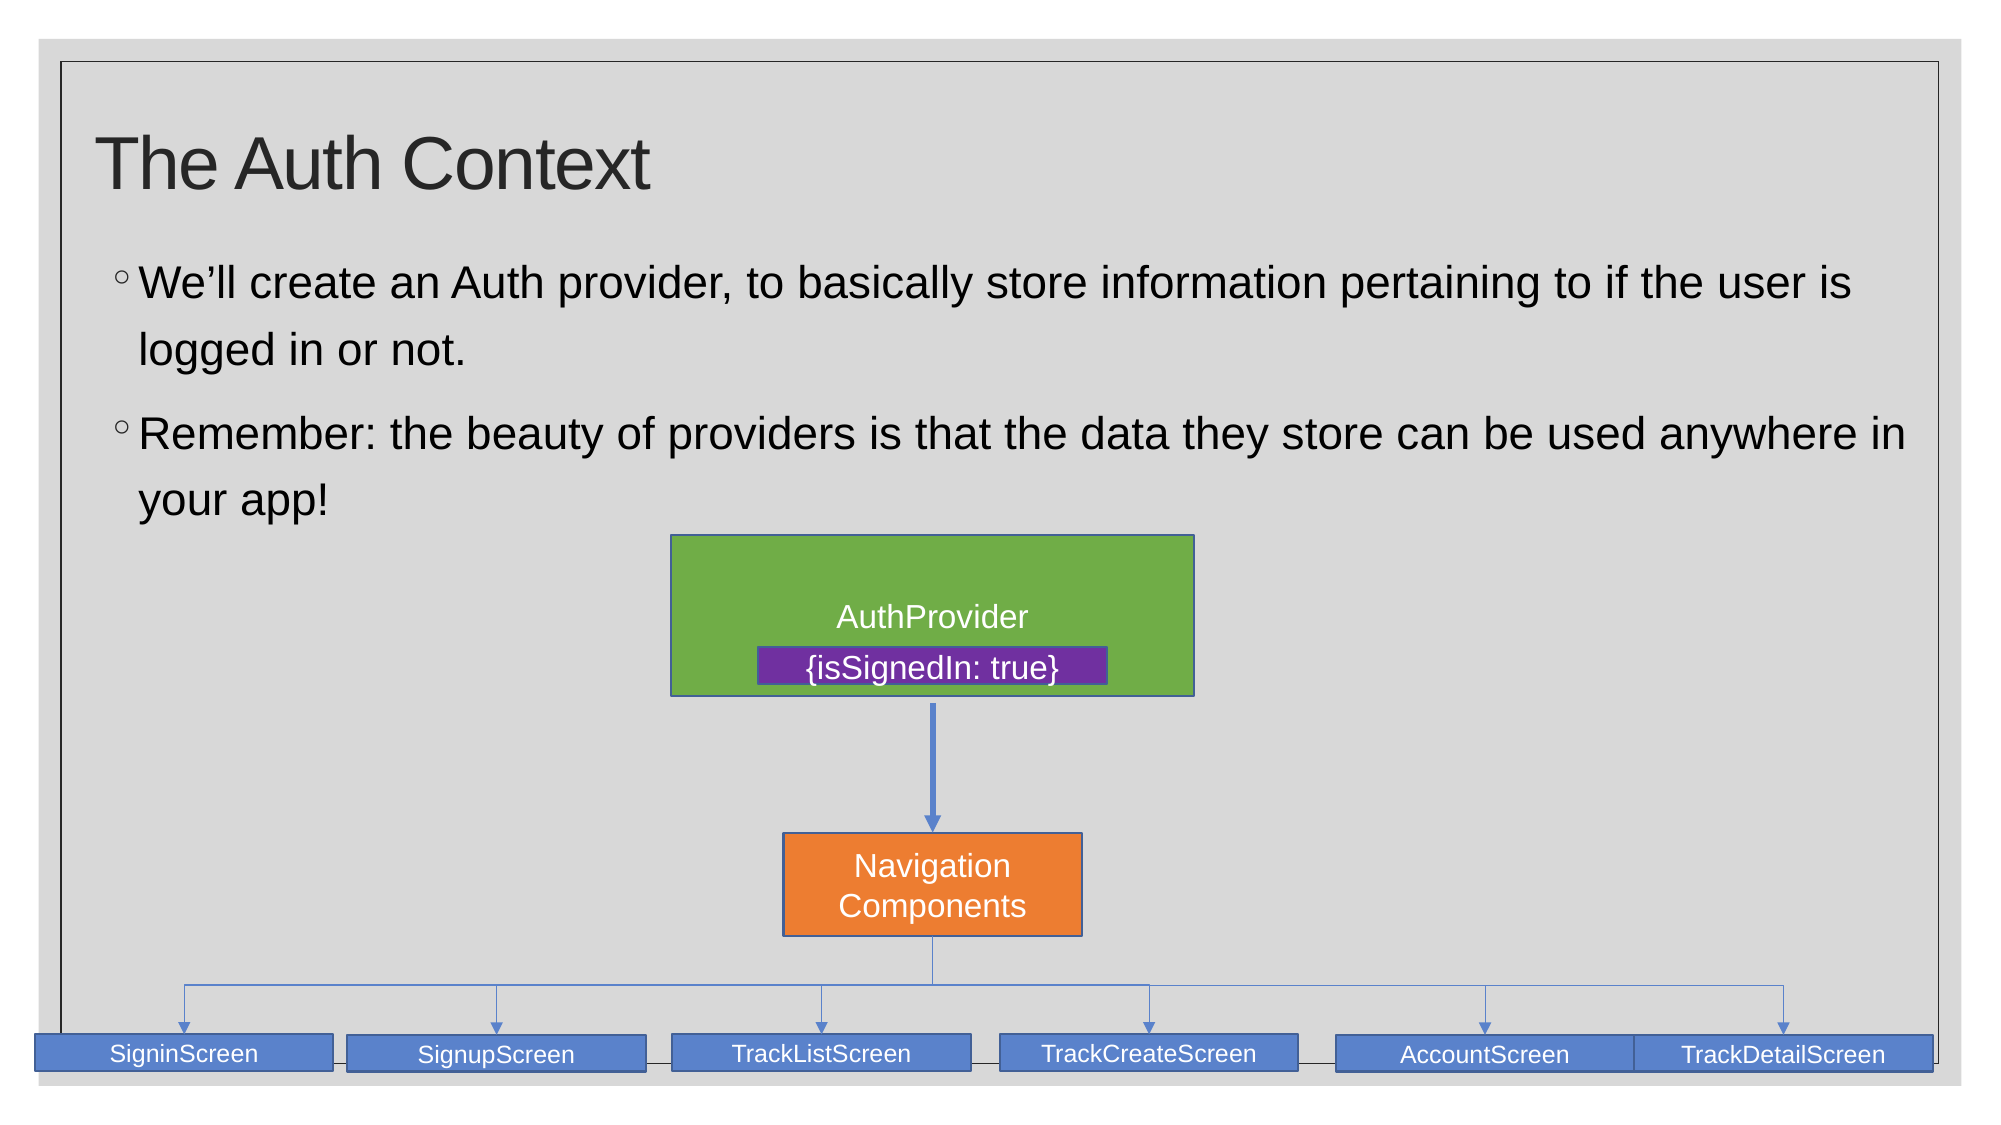

# The Auth Context
We’ll create an Auth provider, to basically store information pertaining to if the user is logged in or not.
Remember: the beauty of providers is that the data they store can be used anywhere in your app!

AuthProvider
{isSignedIn: true}
Navigation Components
SigninScreen
TrackListScreen
TrackCreateScreen
TrackDetailScreen
AccountScreen
SignupScreen